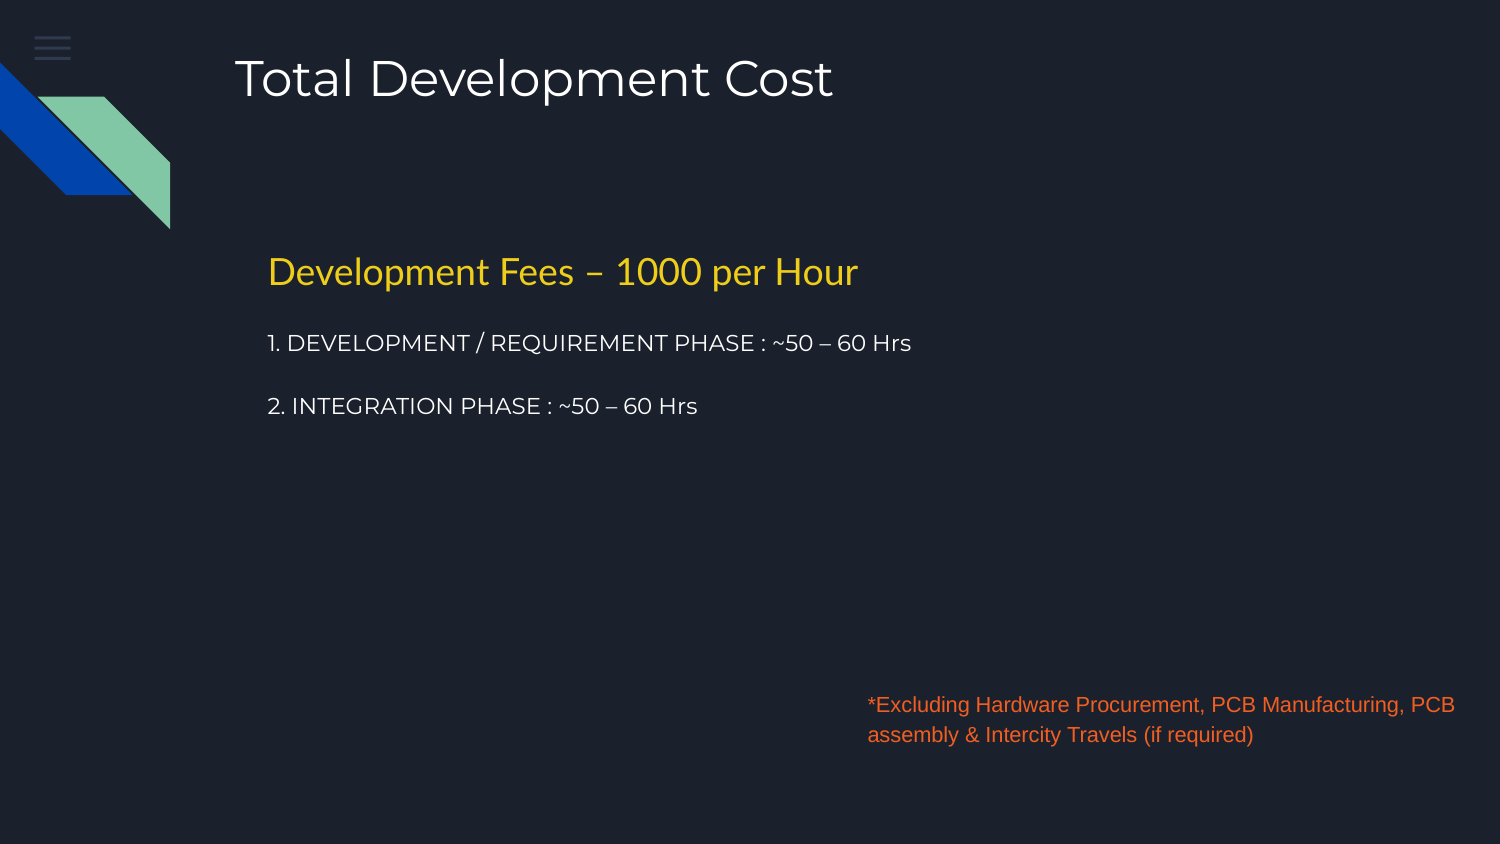

# Total Development Cost
Development Fees – 1000 per Hour

1. DEVELOPMENT / REQUIREMENT PHASE : ~50 – 60 Hrs

2. INTEGRATION PHASE : ~50 – 60 Hrs

*Excluding Hardware Procurement, PCB Manufacturing, PCB assembly & Intercity Travels (if required)